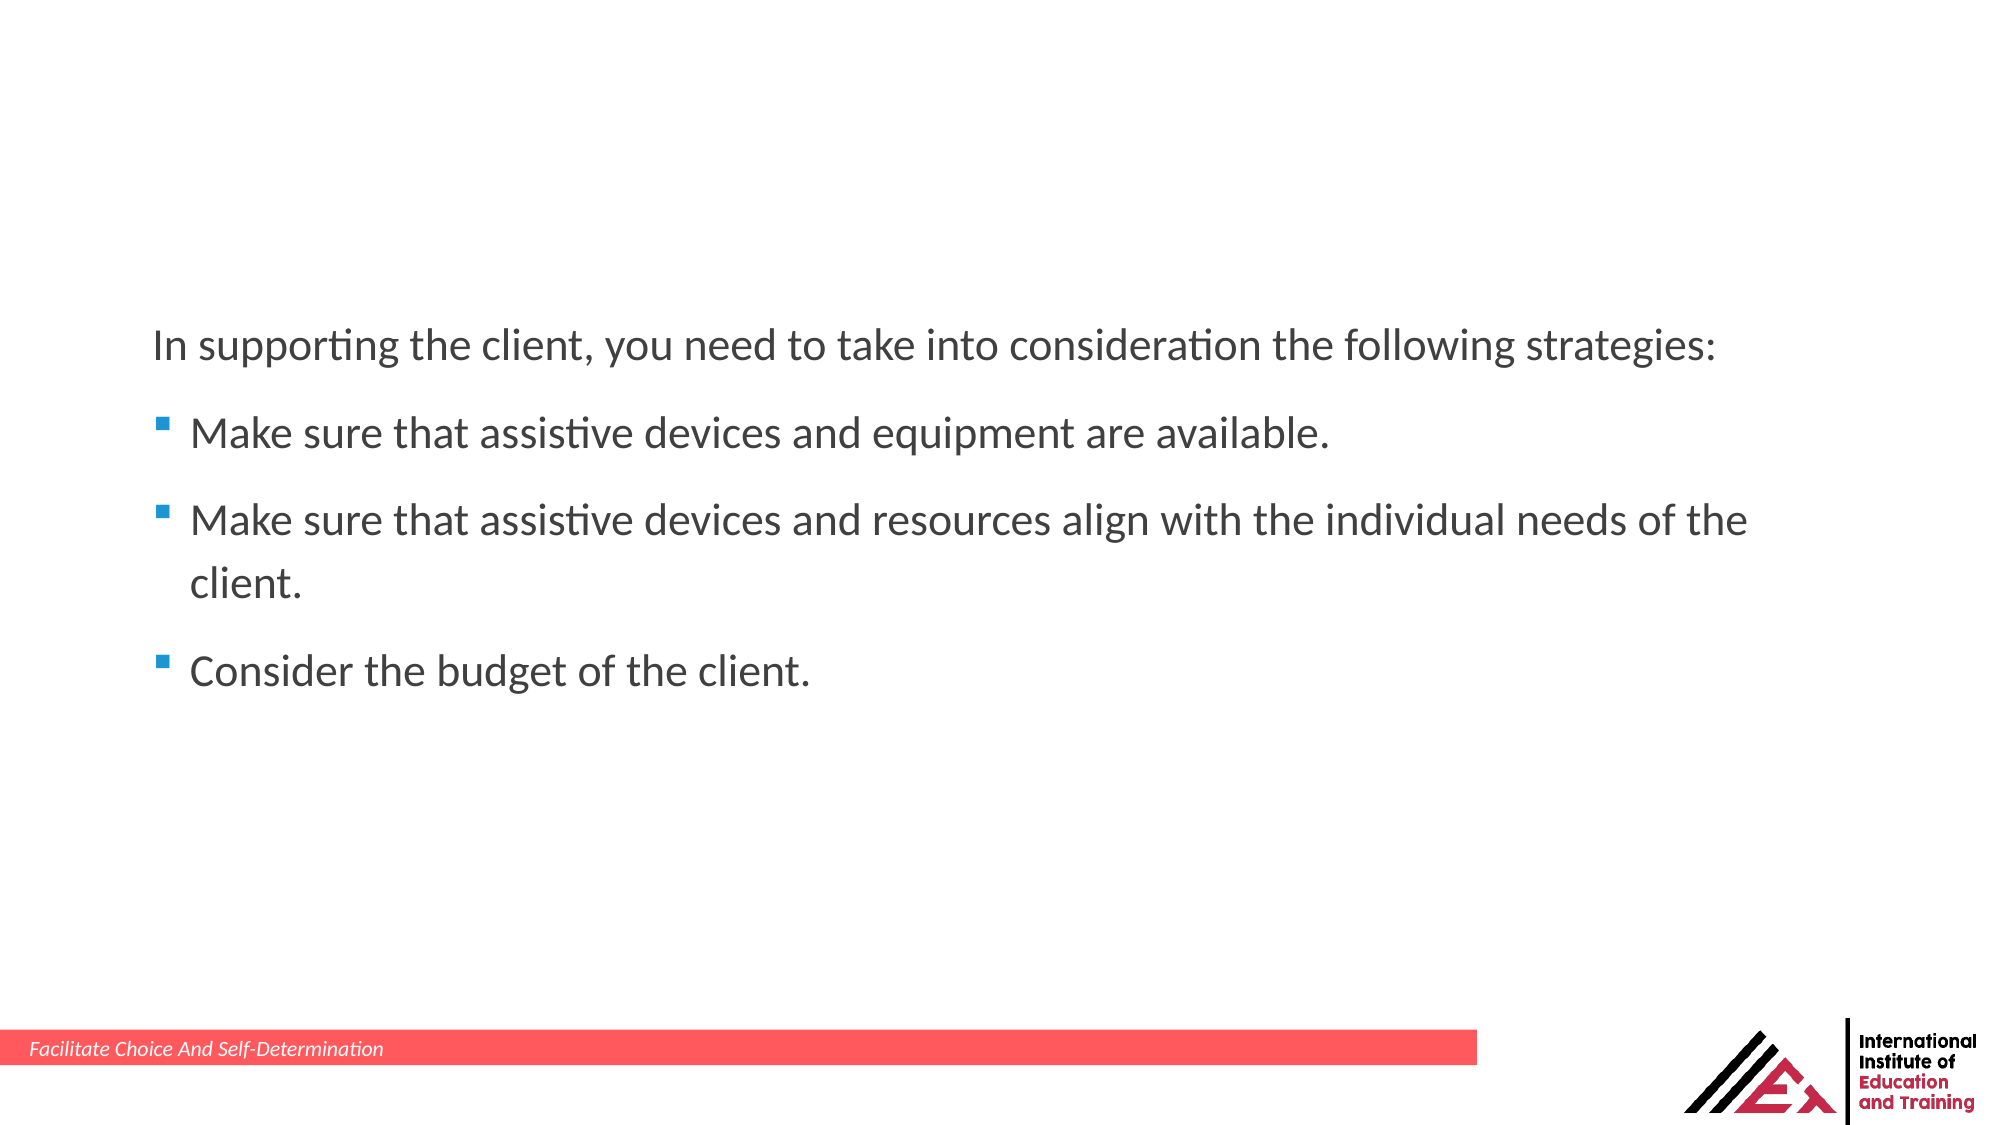

In supporting the client, you need to take into consideration the following strategies:
Make sure that assistive devices and equipment are available.
Make sure that assistive devices and resources align with the individual needs of the client.
Consider the budget of the client.
Facilitate Choice And Self-Determination